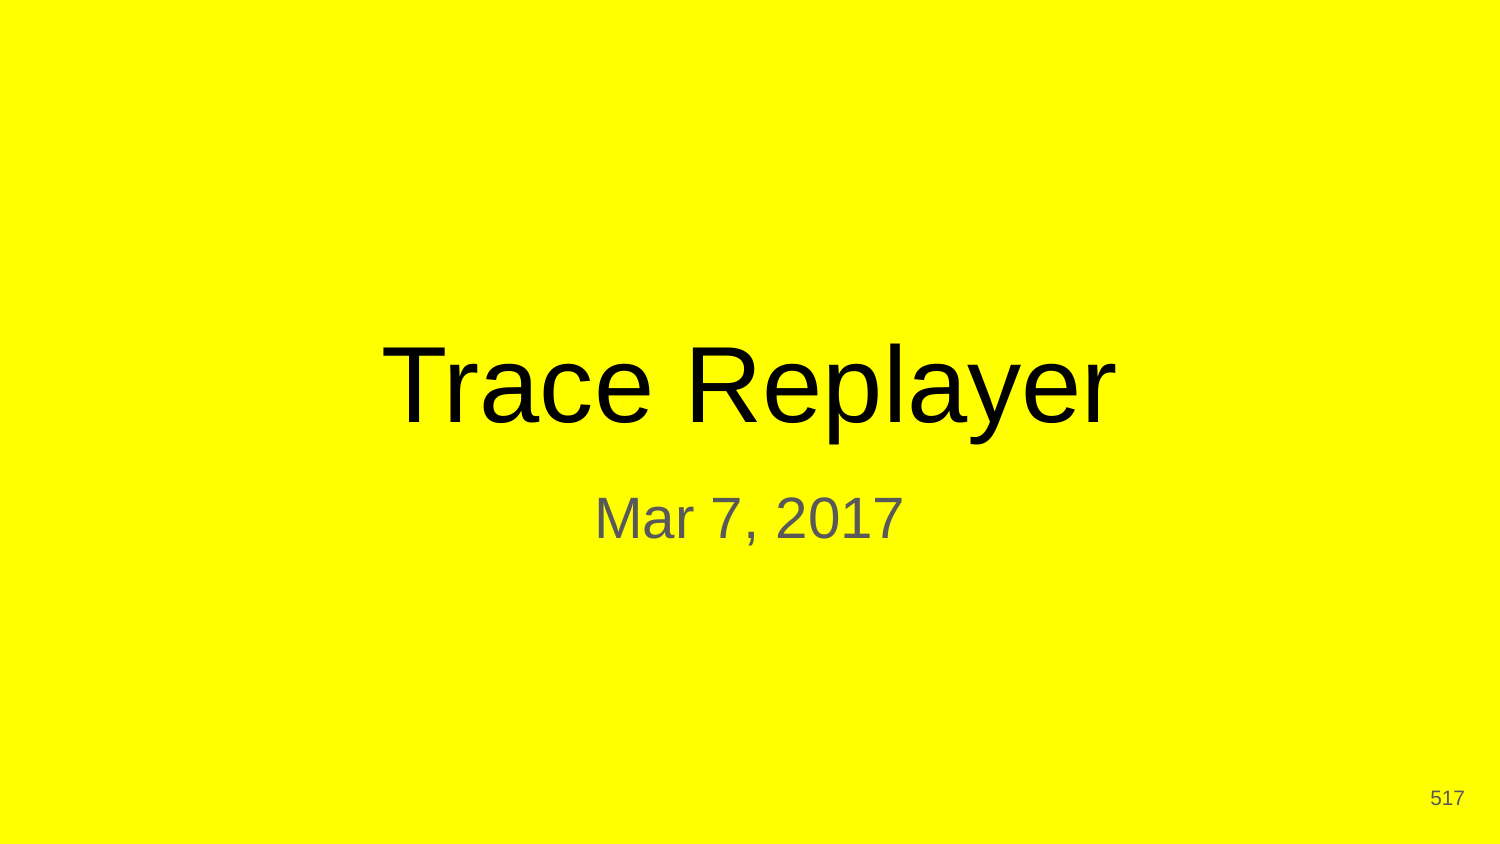

# Trace Replayer
Mar 7, 2017
517